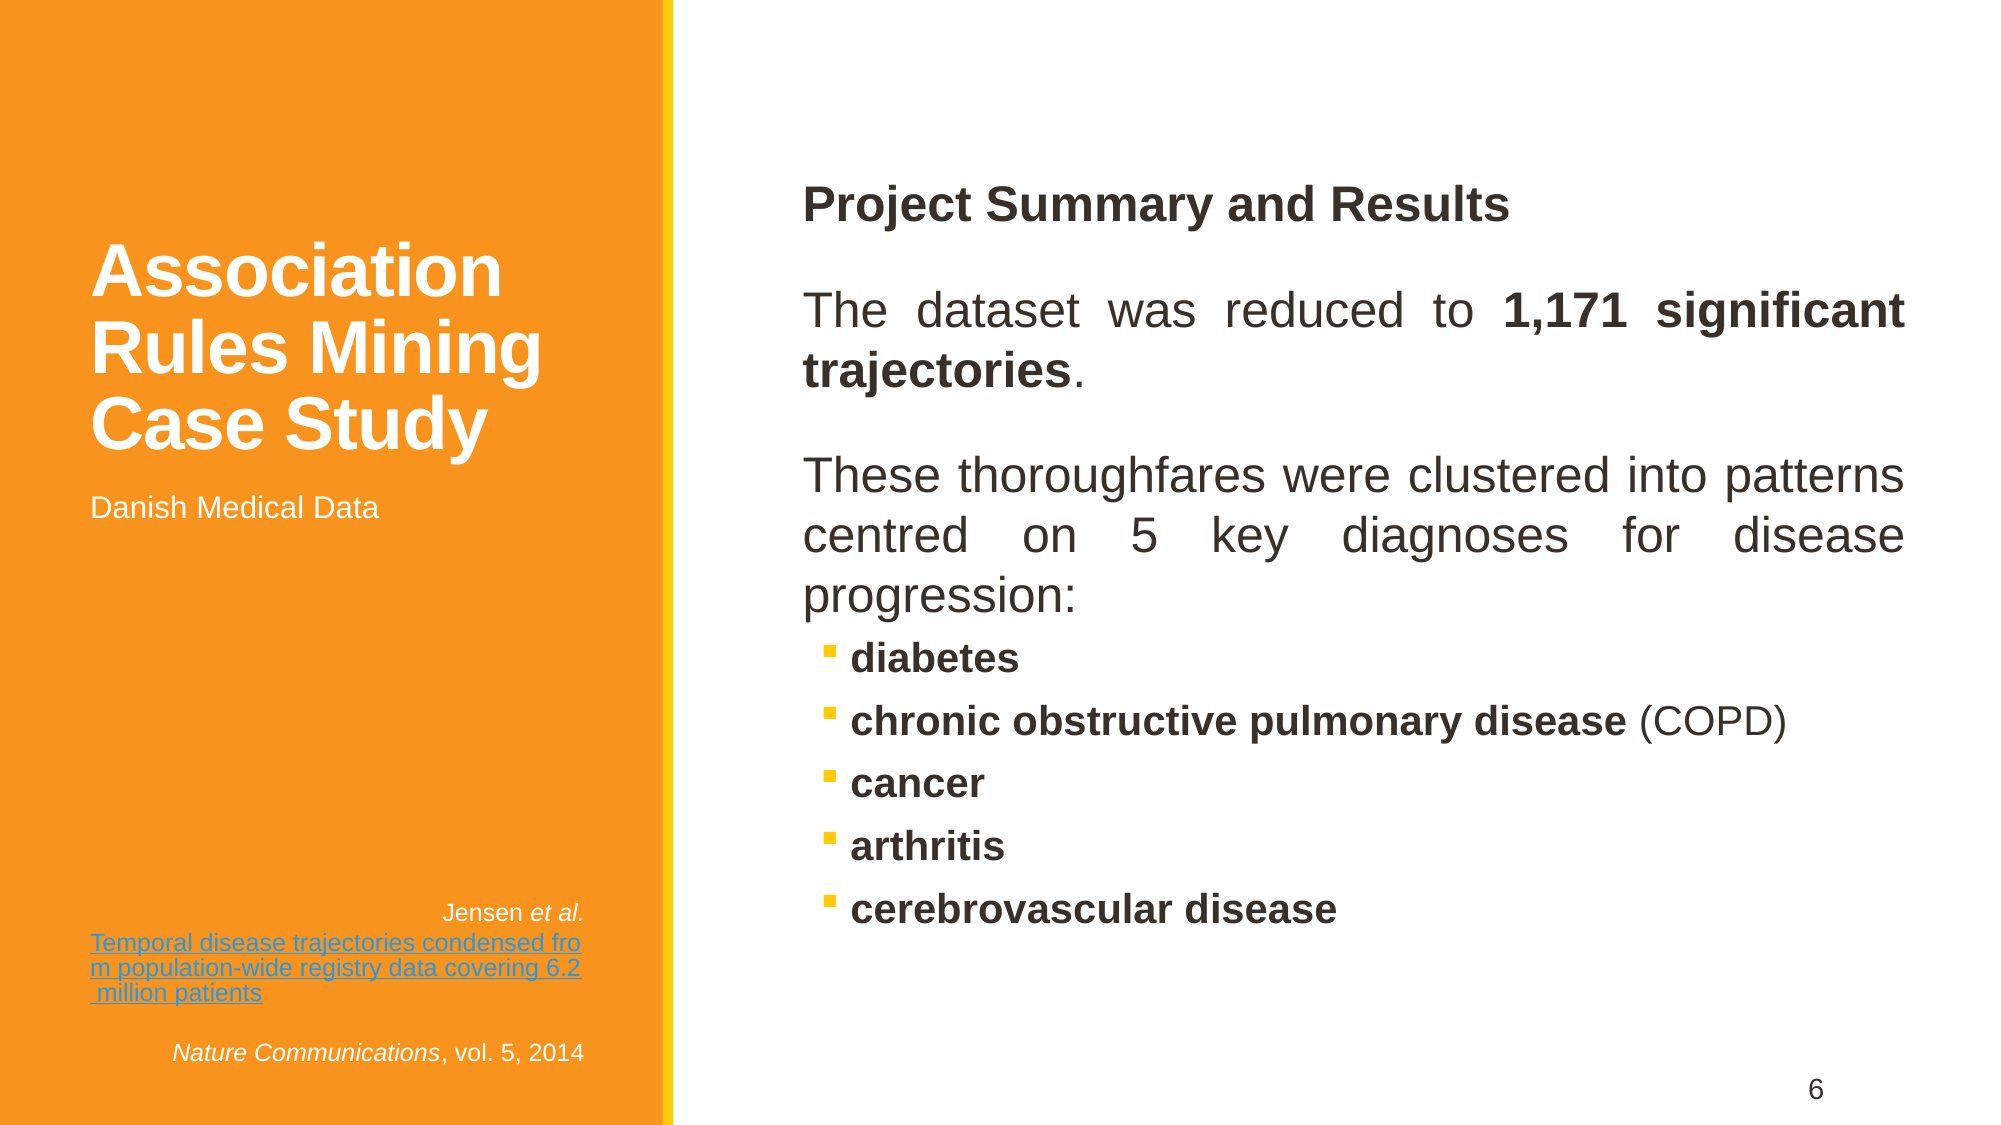

# Association Rules Mining Case Study
Project Summary and Results
The dataset was reduced to 1,171 significant trajectories.
These thoroughfares were clustered into patterns centred on 5 key diagnoses for disease progression:
diabetes
chronic obstructive pulmonary disease (COPD)
cancer
arthritis
cerebrovascular disease

Danish Medical Data

Jensen et al.
Temporal disease trajectories condensed from population-wide registry data covering 6.2 million patients
Nature Communications, vol. 5, 2014
6